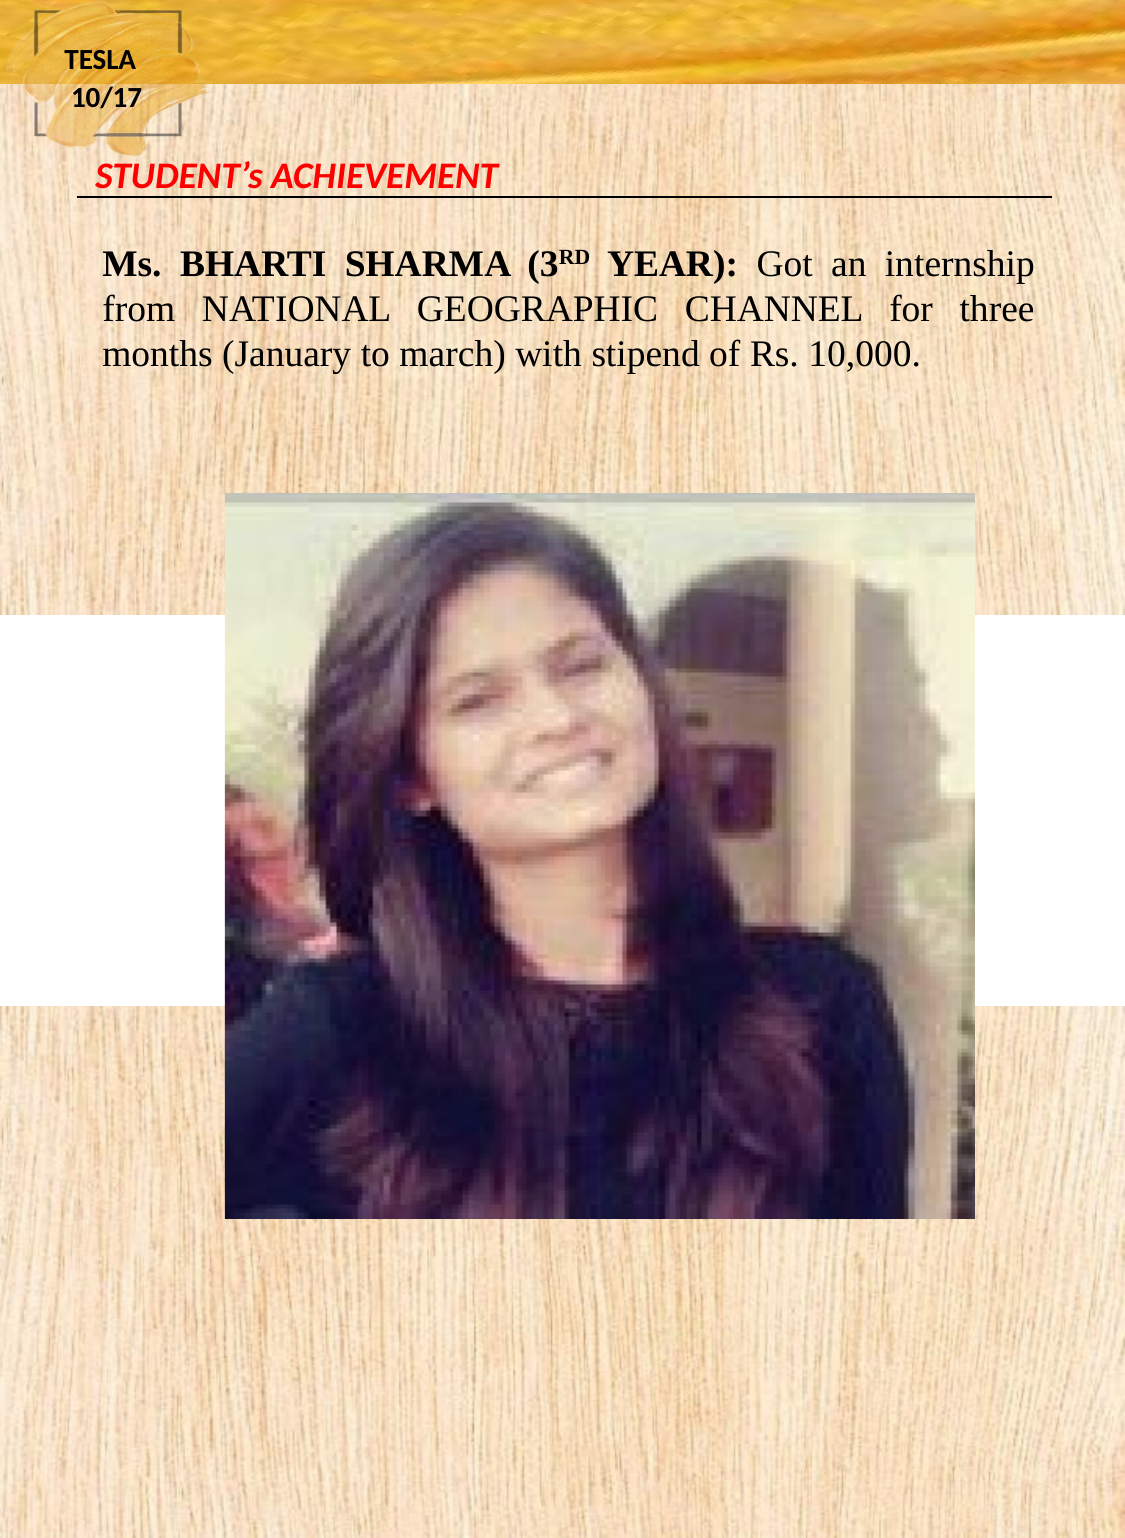

TESLA  10/17
STUDENT’s ACHIEVEMENT
Ms. BHARTI SHARMA (3RD YEAR): Got an internship from NATIONAL GEOGRAPHIC CHANNEL for three months (January to march) with stipend of Rs. 10,000.